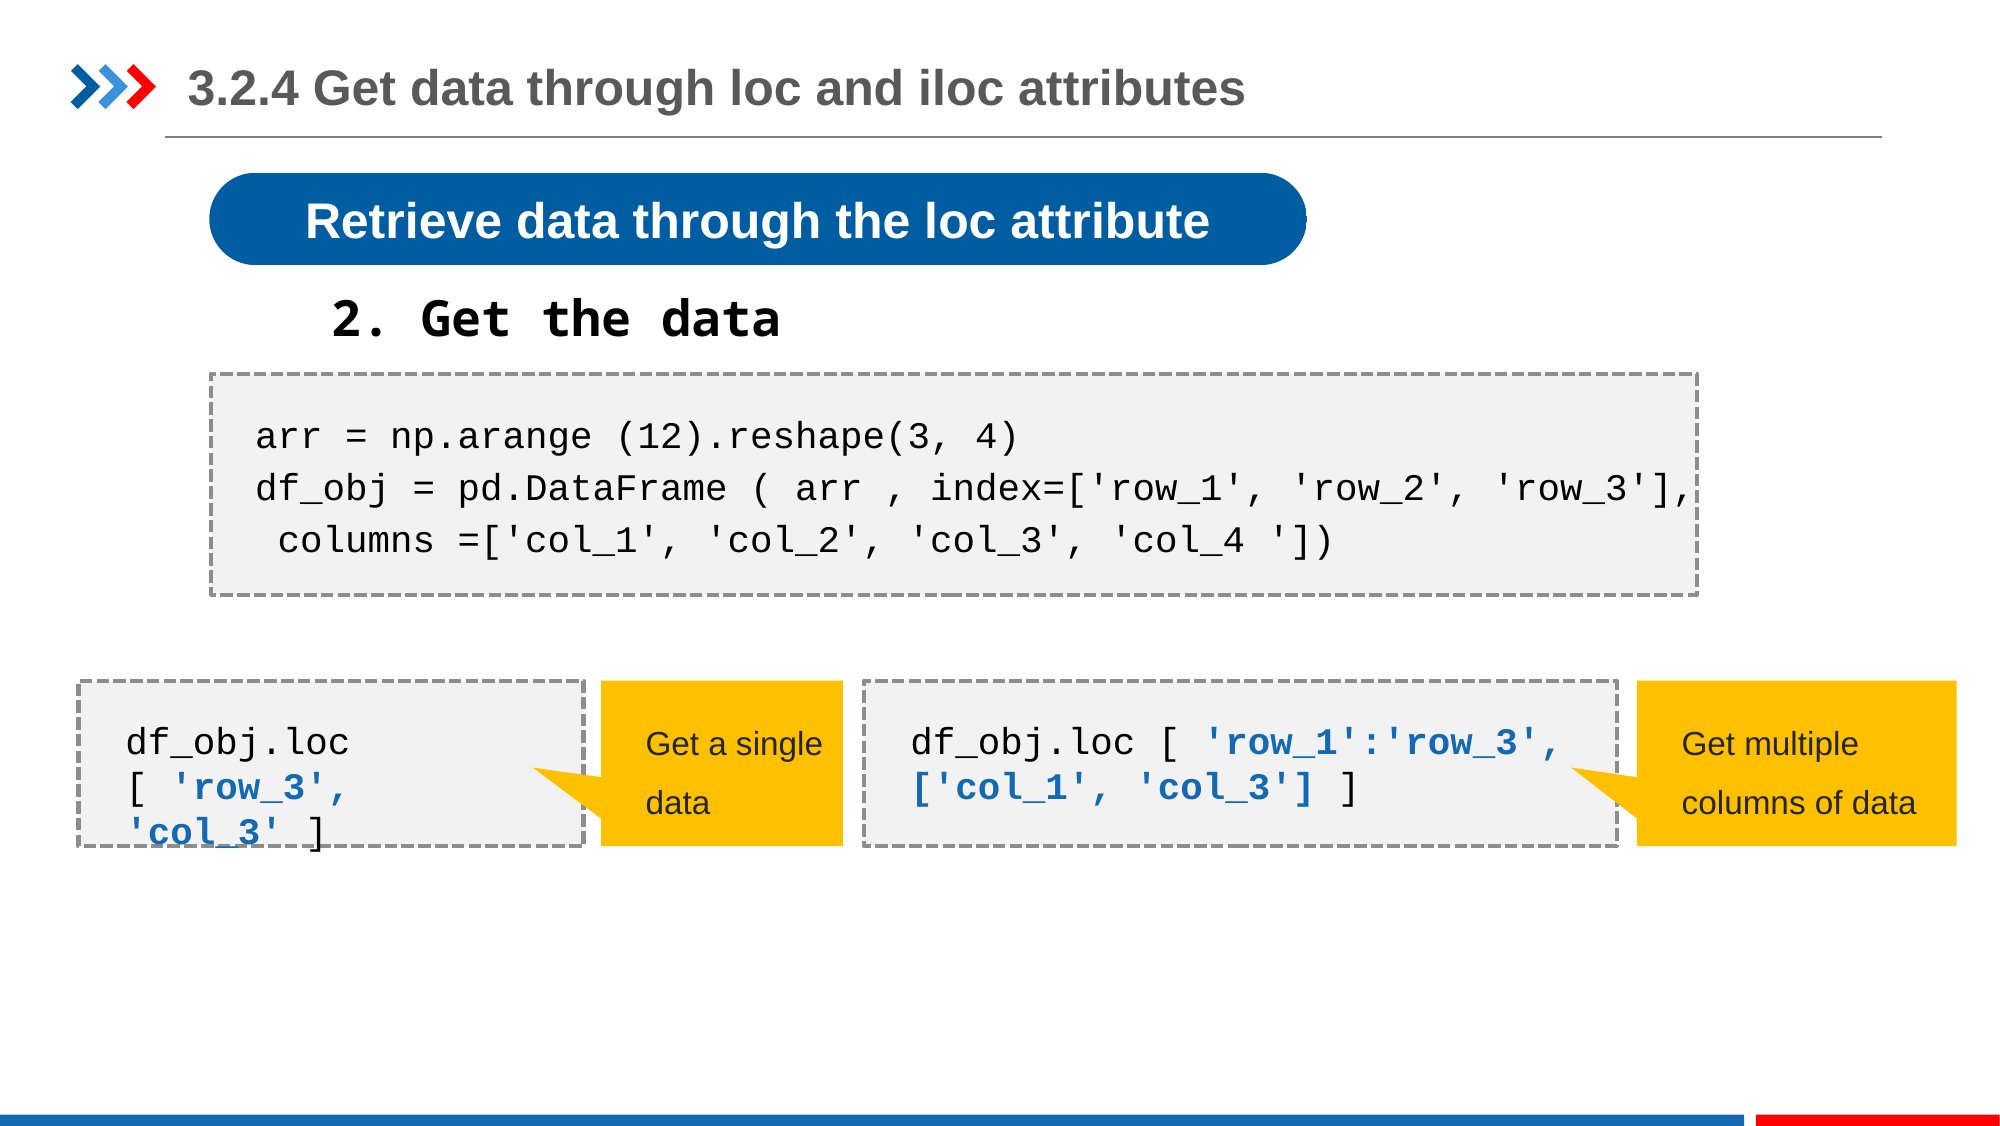

3.2.4 Get data through loc and iloc attributes
Retrieve data through the loc attribute
2. Get the data

arr = np.arange (12).reshape(3, 4)
df_obj = pd.DataFrame ( arr , index=['row_1', 'row_2', 'row_3'],
 columns =['col_1', 'col_2', 'col_3', 'col_4 '])

Get a single data
Get multiple columns of data
df_obj.loc [ 'row_3', 'col_3' ]
df_obj.loc [ 'row_1':'row_3', ['col_1', 'col_3'] ]